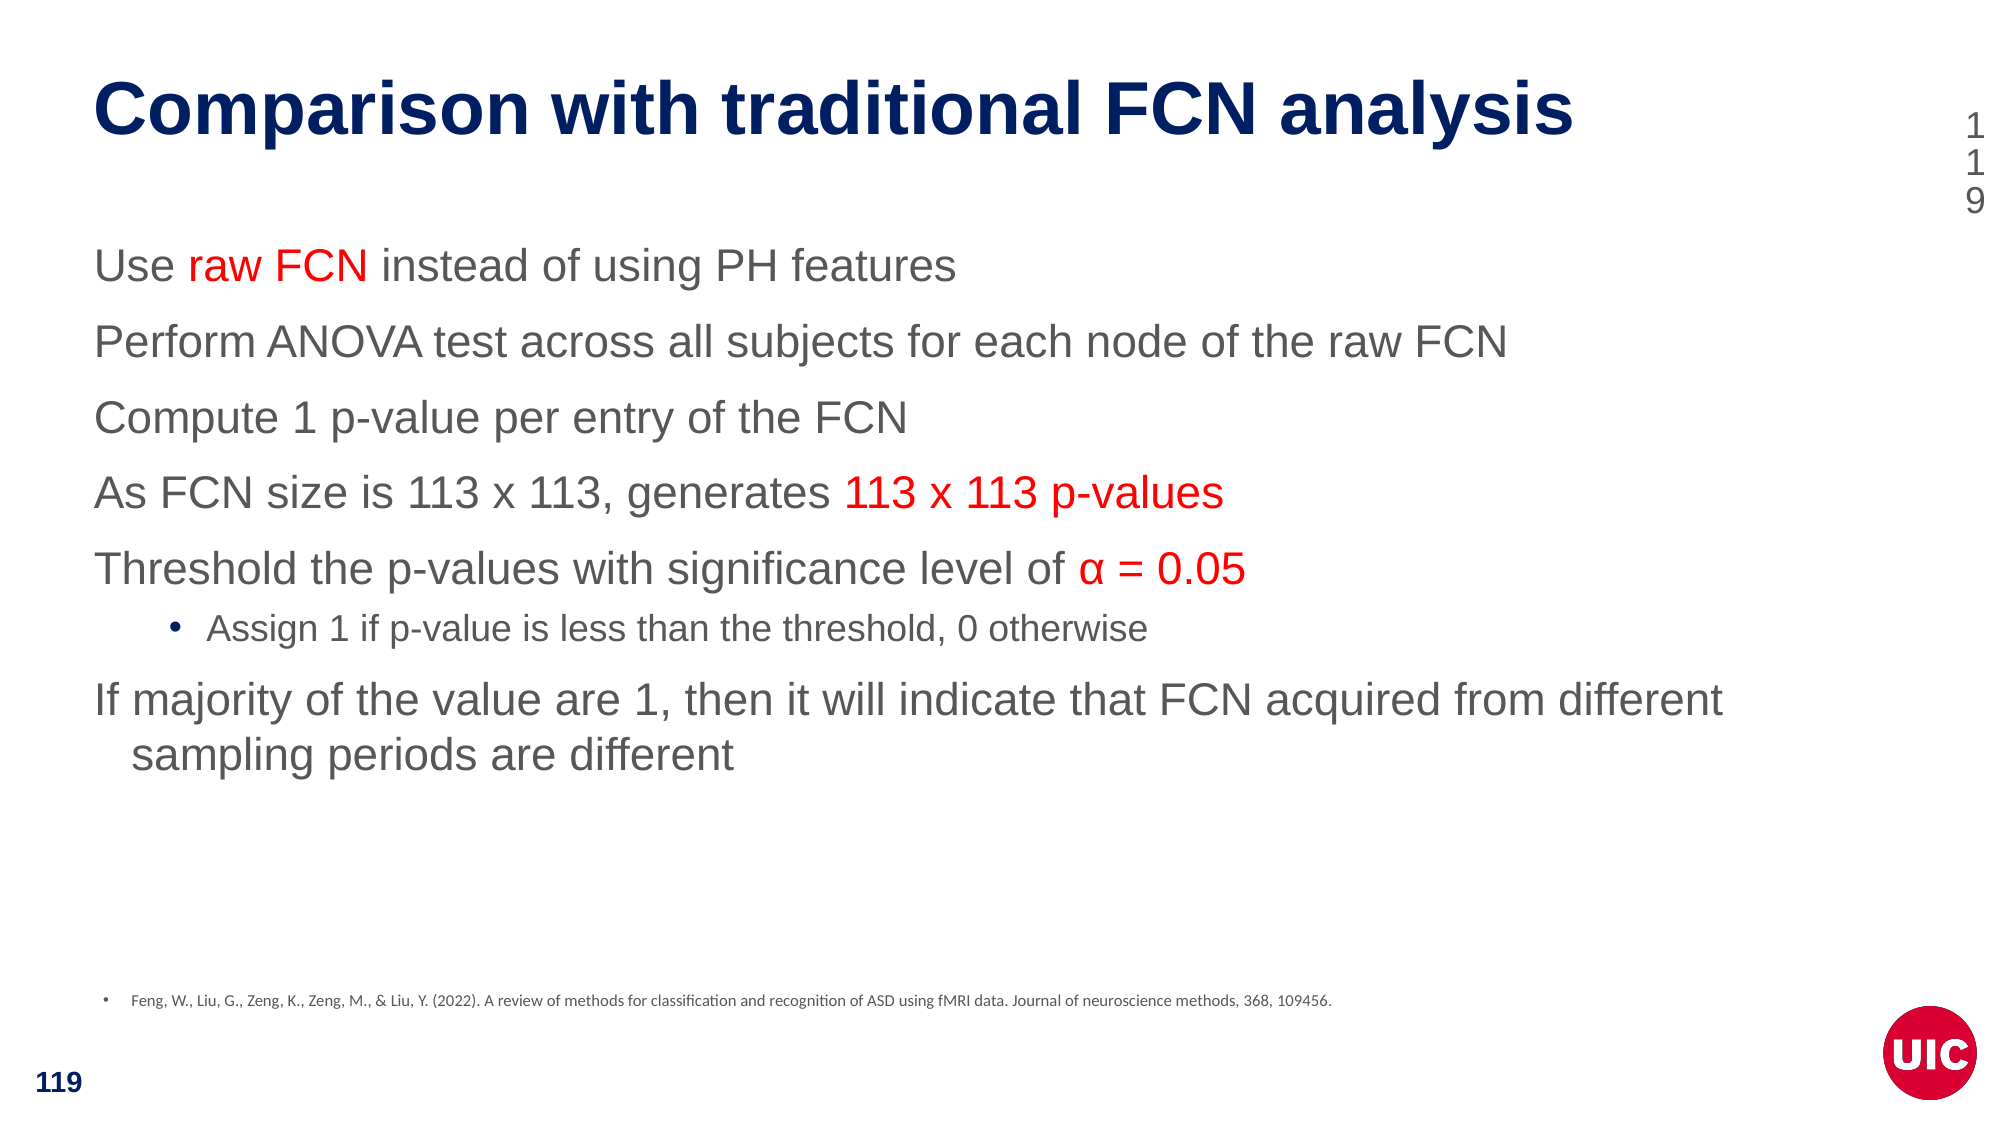

# Comparison with traditional FCN analysis
119
Use raw FCN instead of using PH features
Perform ANOVA test across all subjects for each node of the raw FCN
Compute 1 p-value per entry of the FCN
As FCN size is 113 x 113, generates 113 x 113 p-values
Threshold the p-values with significance level of α = 0.05
Assign 1 if p-value is less than the threshold, 0 otherwise
If majority of the value are 1, then it will indicate that FCN acquired from different sampling periods are different

Feng, W., Liu, G., Zeng, K., Zeng, M., & Liu, Y. (2022). A review of methods for classification and recognition of ASD using fMRI data. Journal of neuroscience methods, 368, 109456.